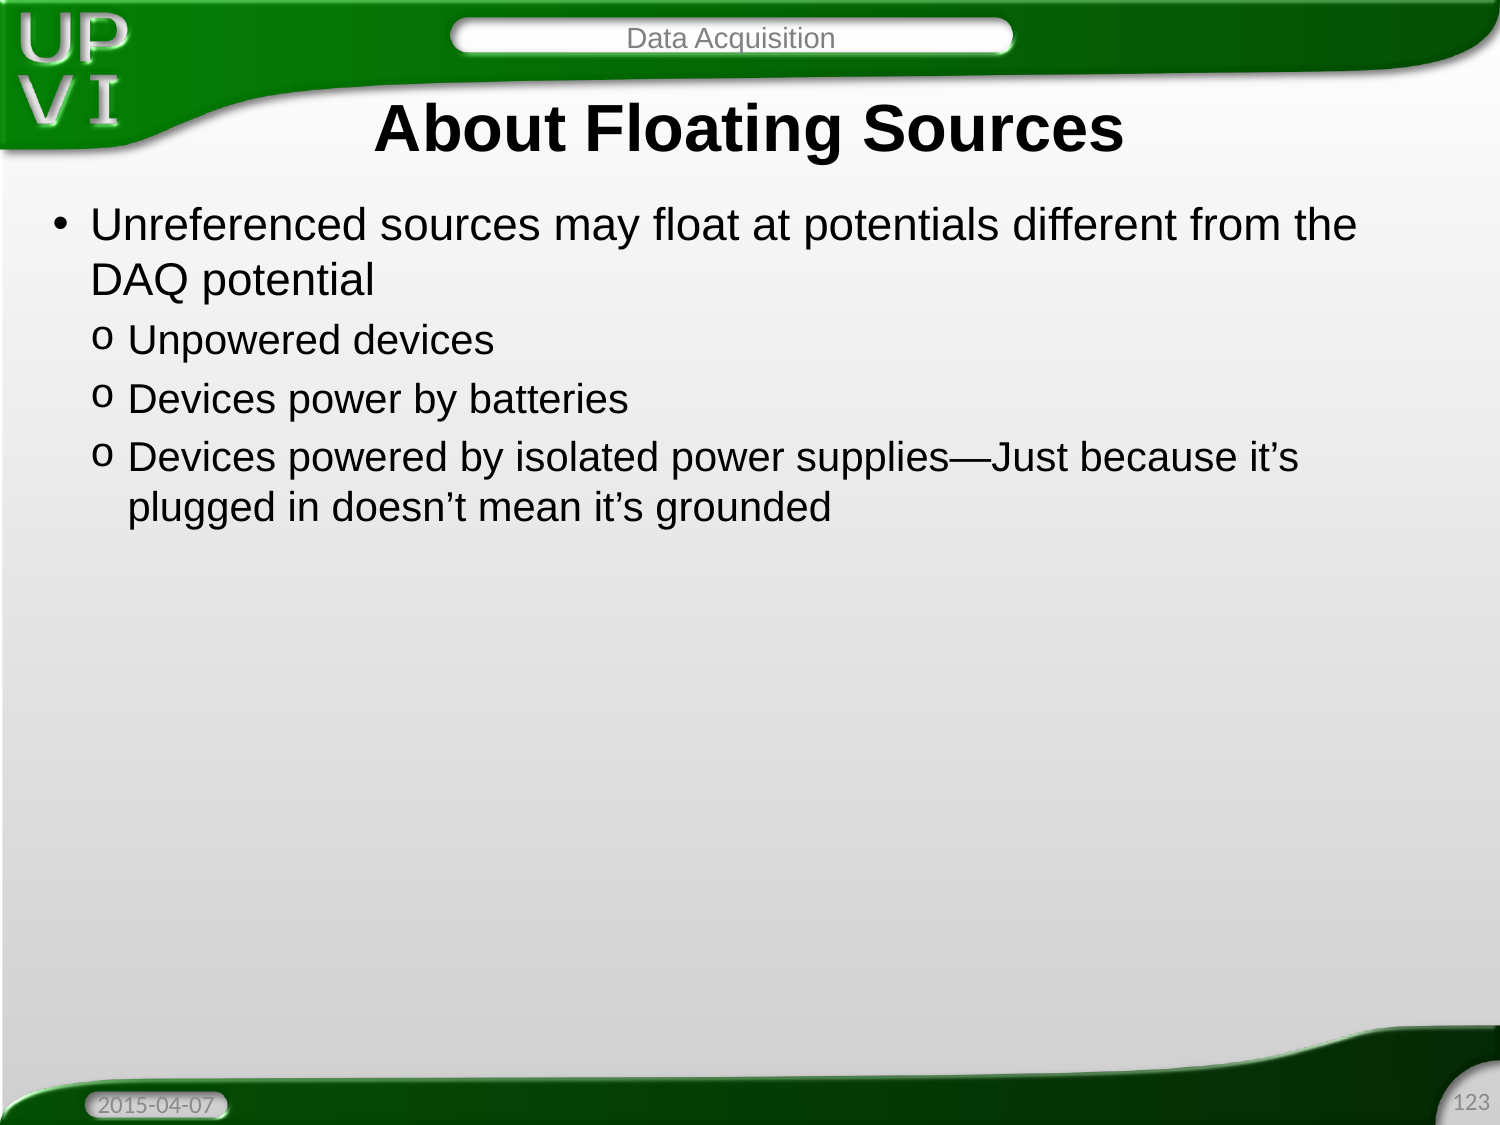

Data Acquisition
# About Floating Sources
Unreferenced sources may float at potentials different from the DAQ potential
Unpowered devices
Devices power by batteries
Devices powered by isolated power supplies—Just because it’s plugged in doesn’t mean it’s grounded

123
2015-04-07